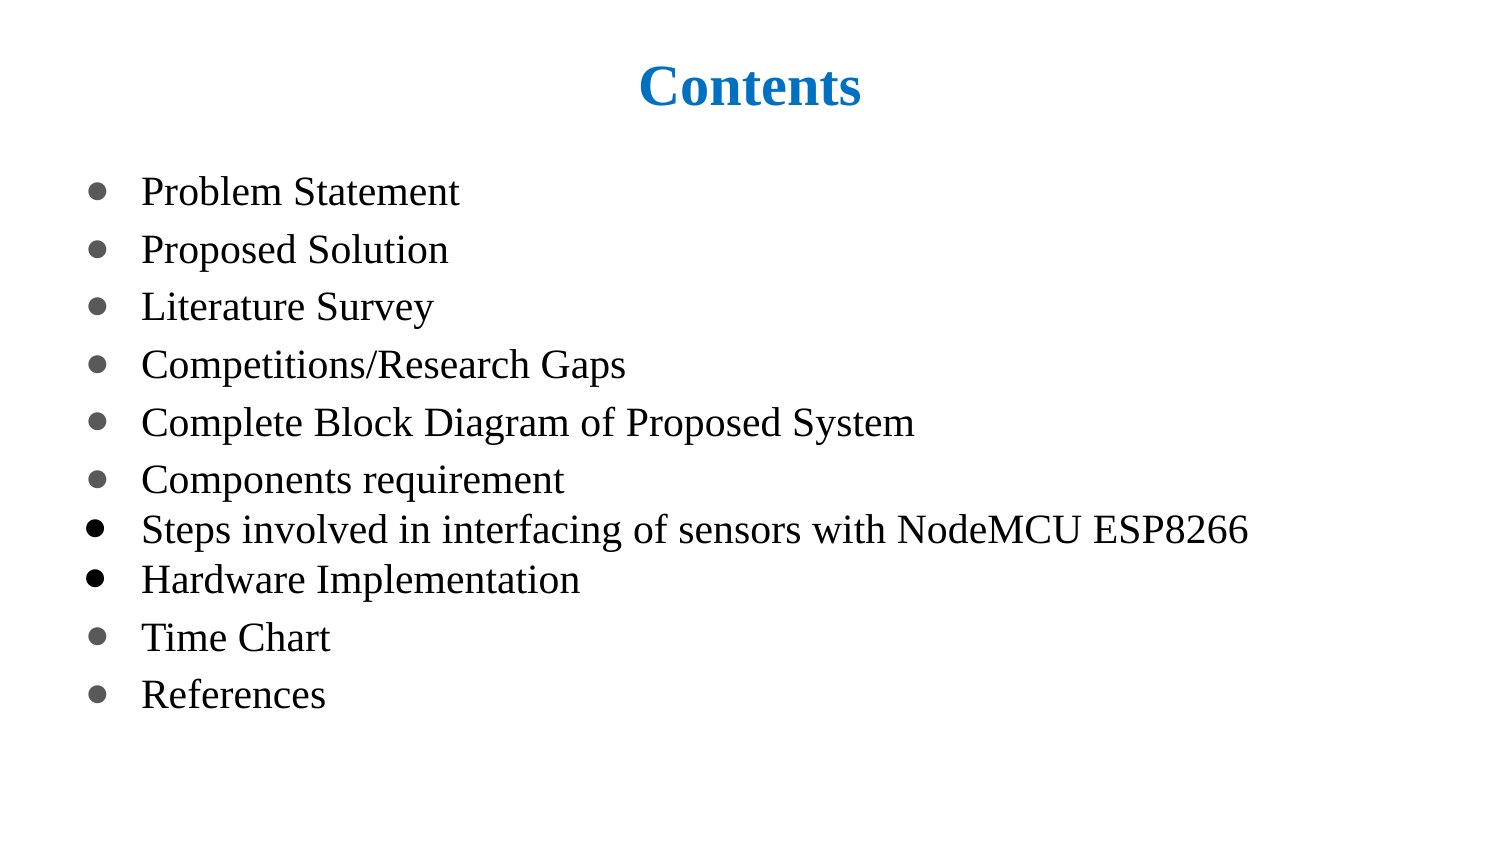

# Contents
Problem Statement
Proposed Solution
Literature Survey
Competitions/Research Gaps
Complete Block Diagram of Proposed System
Components requirement
Steps involved in interfacing of sensors with NodeMCU ESP8266
Hardware Implementation
Time Chart
References